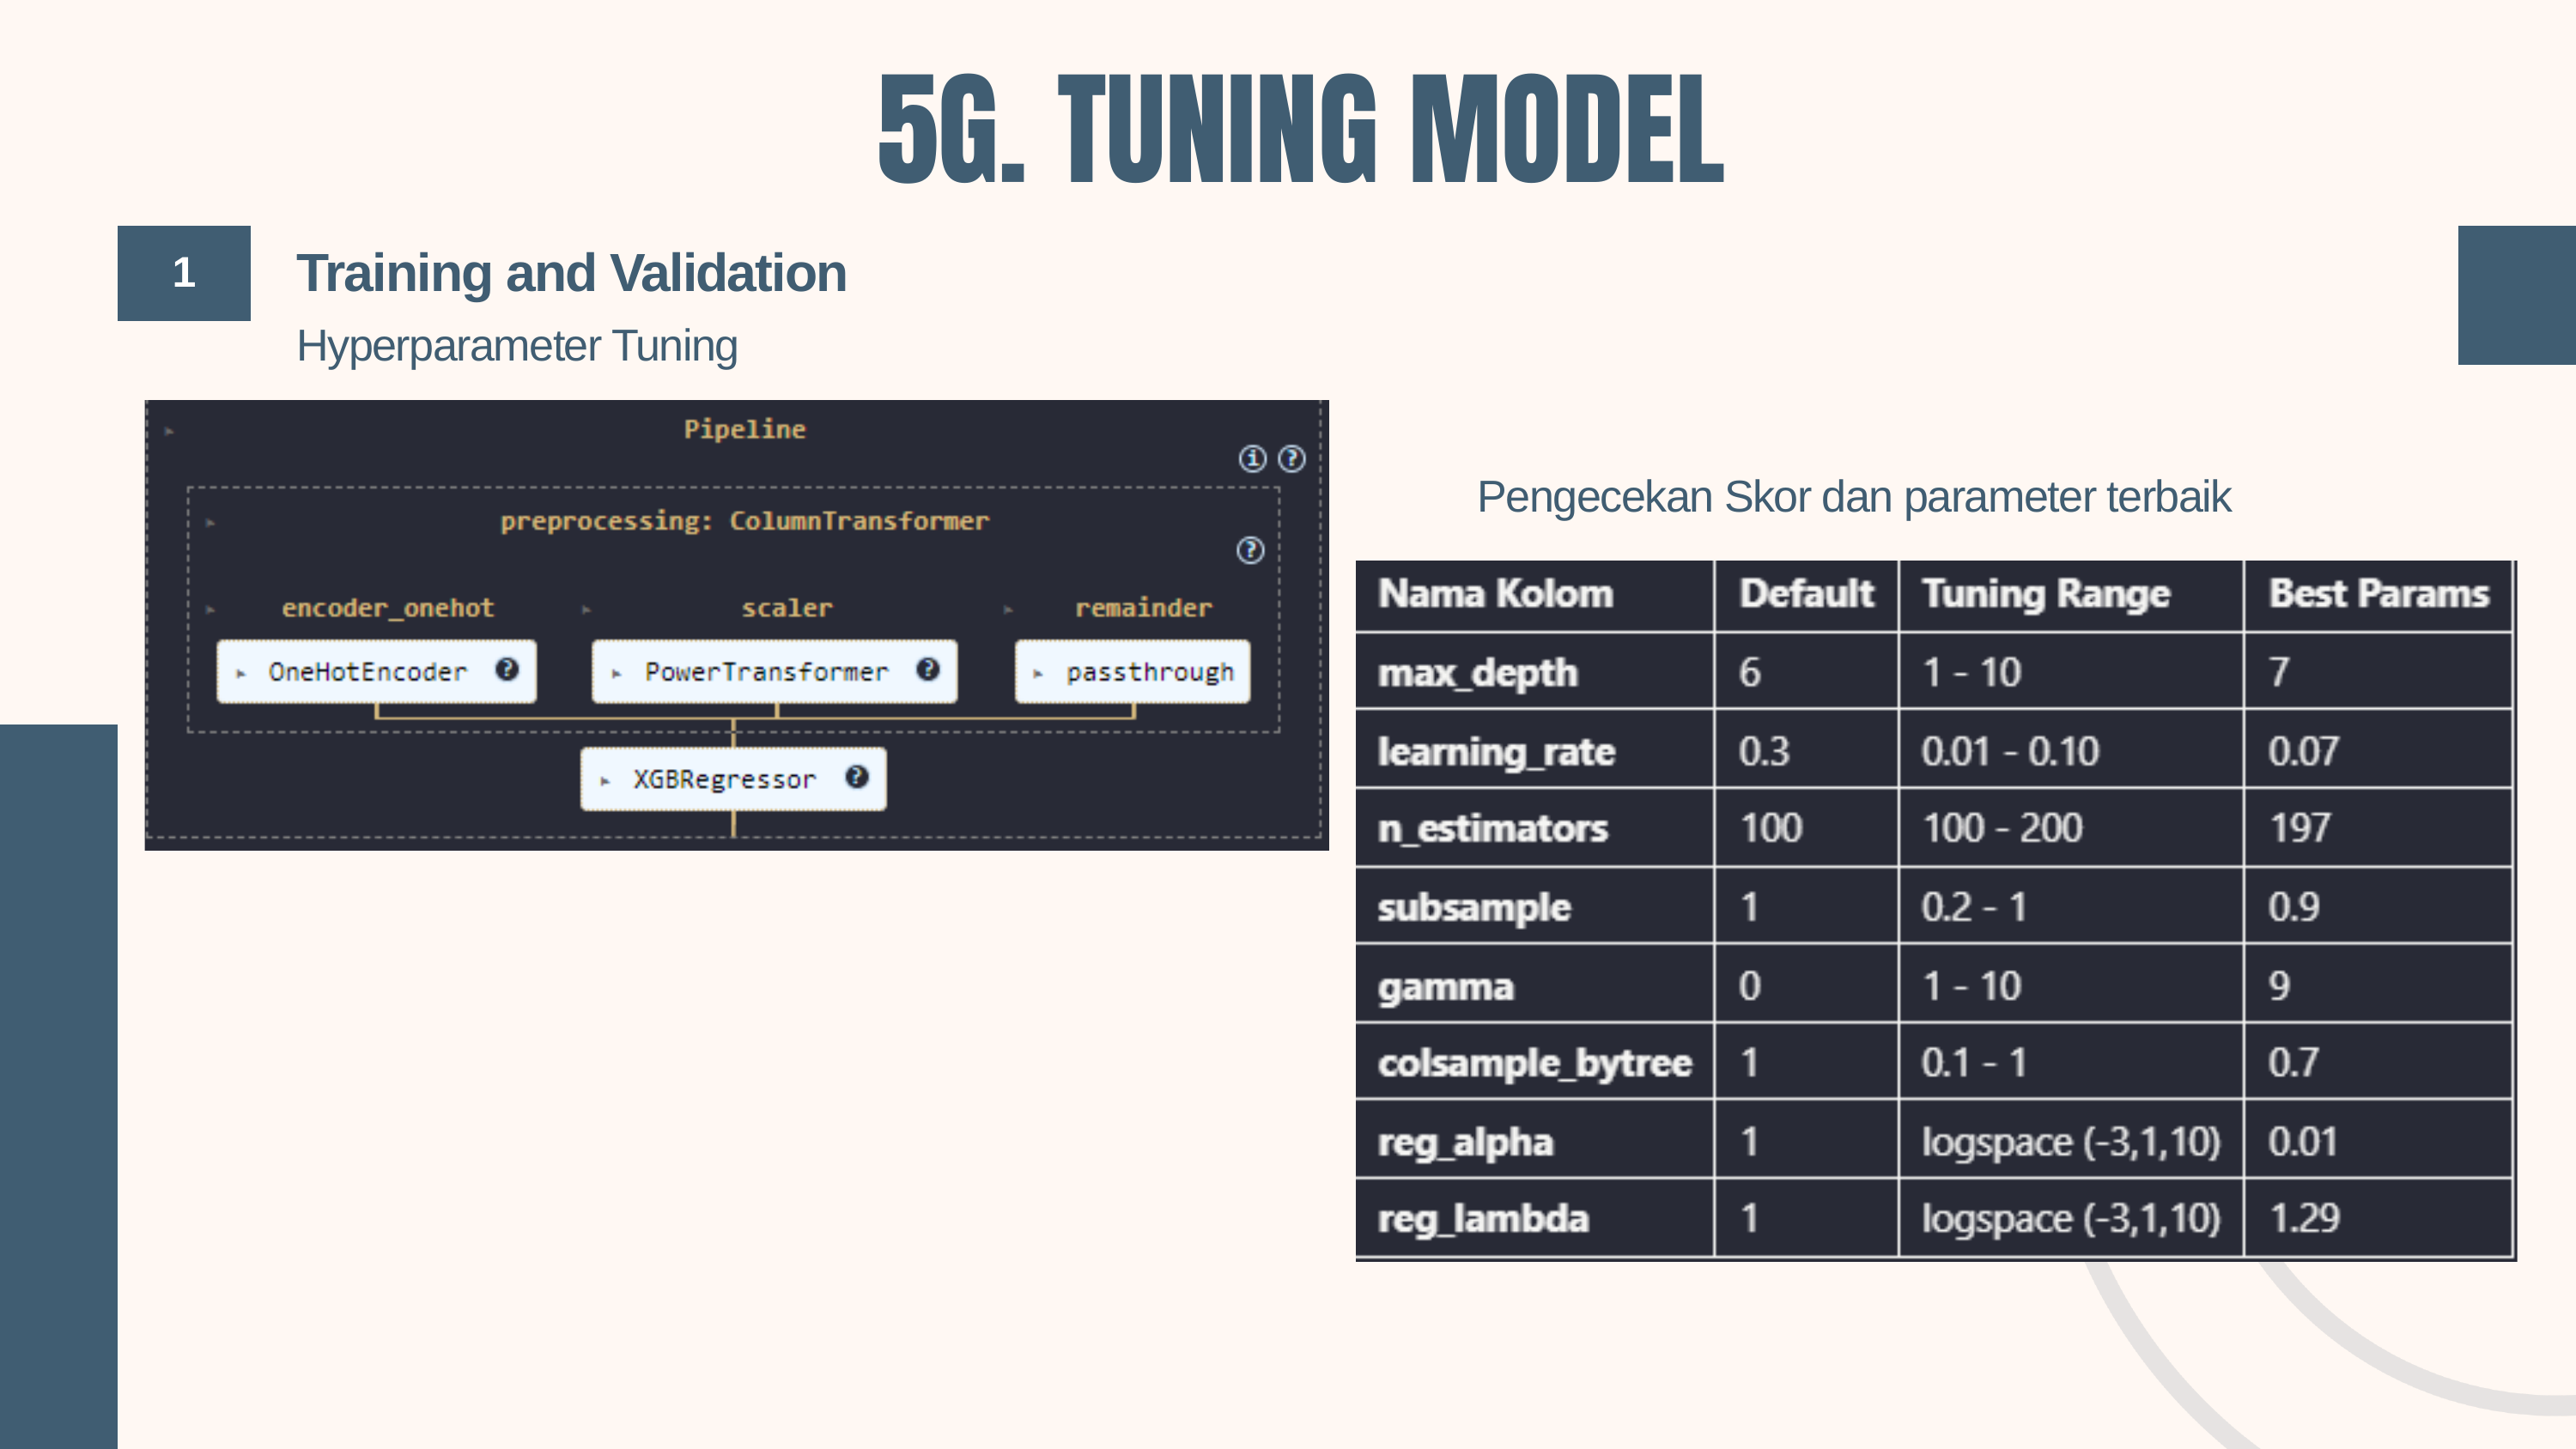

5G. TUNING MODEL

1

Training and Validation
Hyperparameter Tuning

Pengecekan Skor dan parameter terbaik